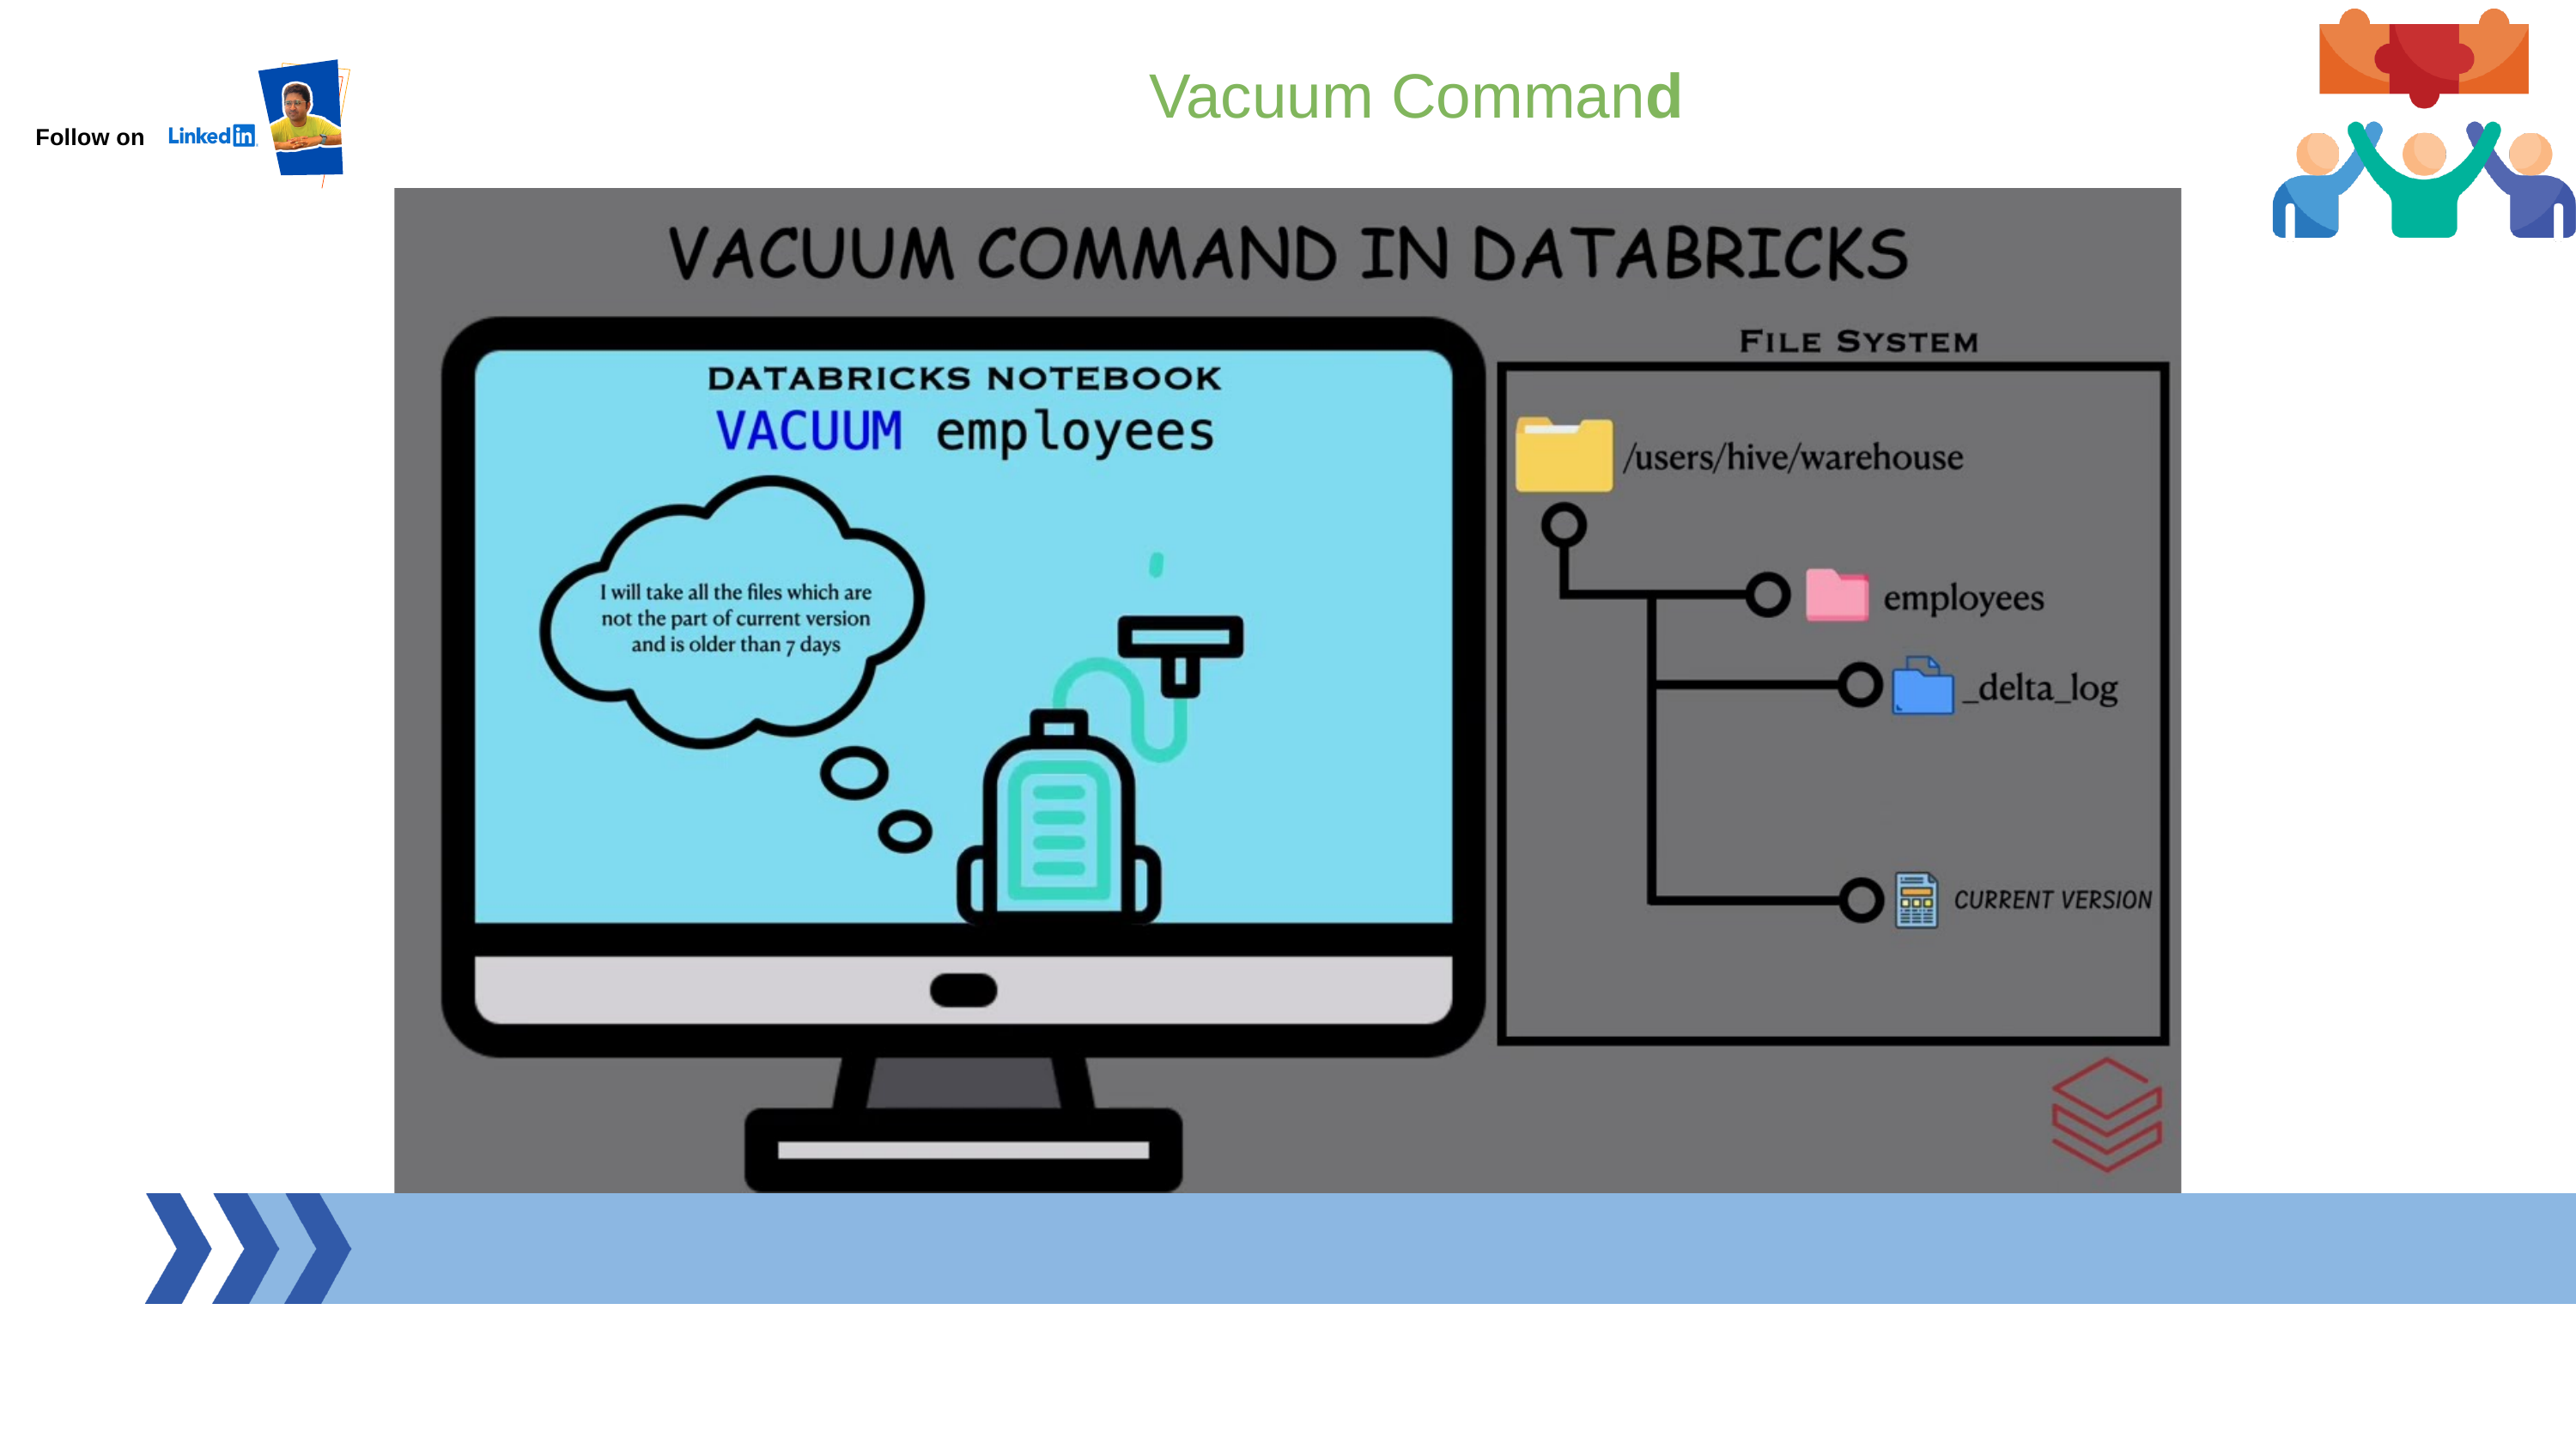

Dr Sachin Saxena

Follow on

Vacuum Command